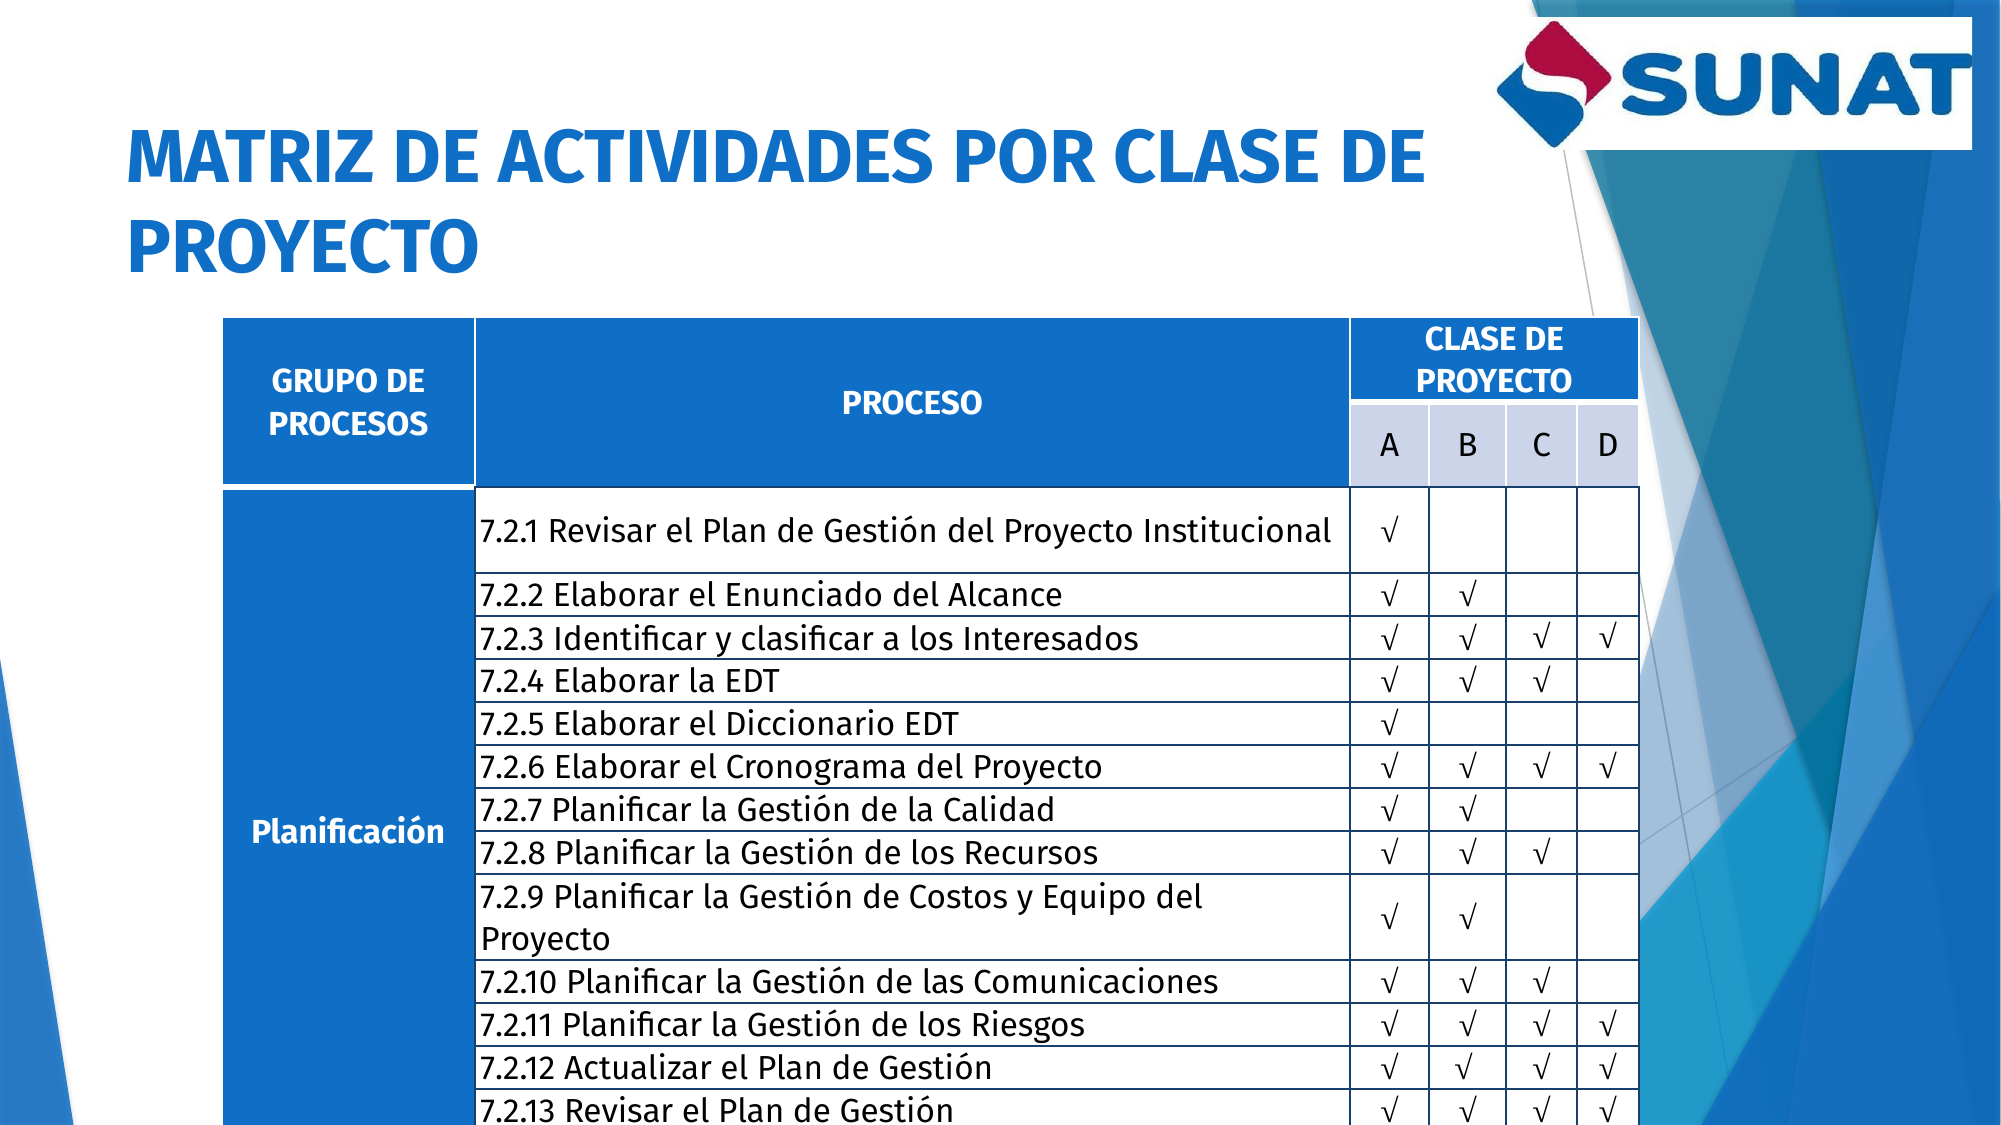

# MATRIZ DE ACTIVIDADES POR CLASE DE PROYECTO
| Grupo de Procesos | Proceso | Clase de Proyecto |  |  |  |
| --- | --- | --- | --- | --- | --- |
|  |  | A | B | C | D |
| Planificación | 7.2.1 Revisar el Plan de Gestión del Proyecto Institucional | √ |  |  |  |
|  | 7.2.2 Elaborar el Enunciado del Alcance | √ | √ |  |  |
|  | 7.2.3 Identificar y clasificar a los Interesados | √ | √ | √ | √ |
|  | 7.2.4 Elaborar la EDT | √ | √ | √ |  |
|  | 7.2.5 Elaborar el Diccionario EDT | √ |  |  |  |
|  | 7.2.6 Elaborar el Cronograma del Proyecto | √ | √ | √ | √ |
|  | 7.2.7 Planificar la Gestión de la Calidad | √ | √ |  |  |
|  | 7.2.8 Planificar la Gestión de los Recursos | √ | √ | √ |  |
|  | 7.2.9 Planificar la Gestión de Costos y Equipo del Proyecto | √ | √ |  |  |
|  | 7.2.10 Planificar la Gestión de las Comunicaciones | √ | √ | √ |  |
|  | 7.2.11 Planificar la Gestión de los Riesgos | √ | √ | √ | √ |
|  | 7.2.12 Actualizar el Plan de Gestión | √ | √ | √ | √ |
|  | 7.2.13 Revisar el Plan de Gestión | √ | √ | √ | √ |
|  | 7.2.14 Difundir el Plan de Gestión | √ | √ | √ | √ |